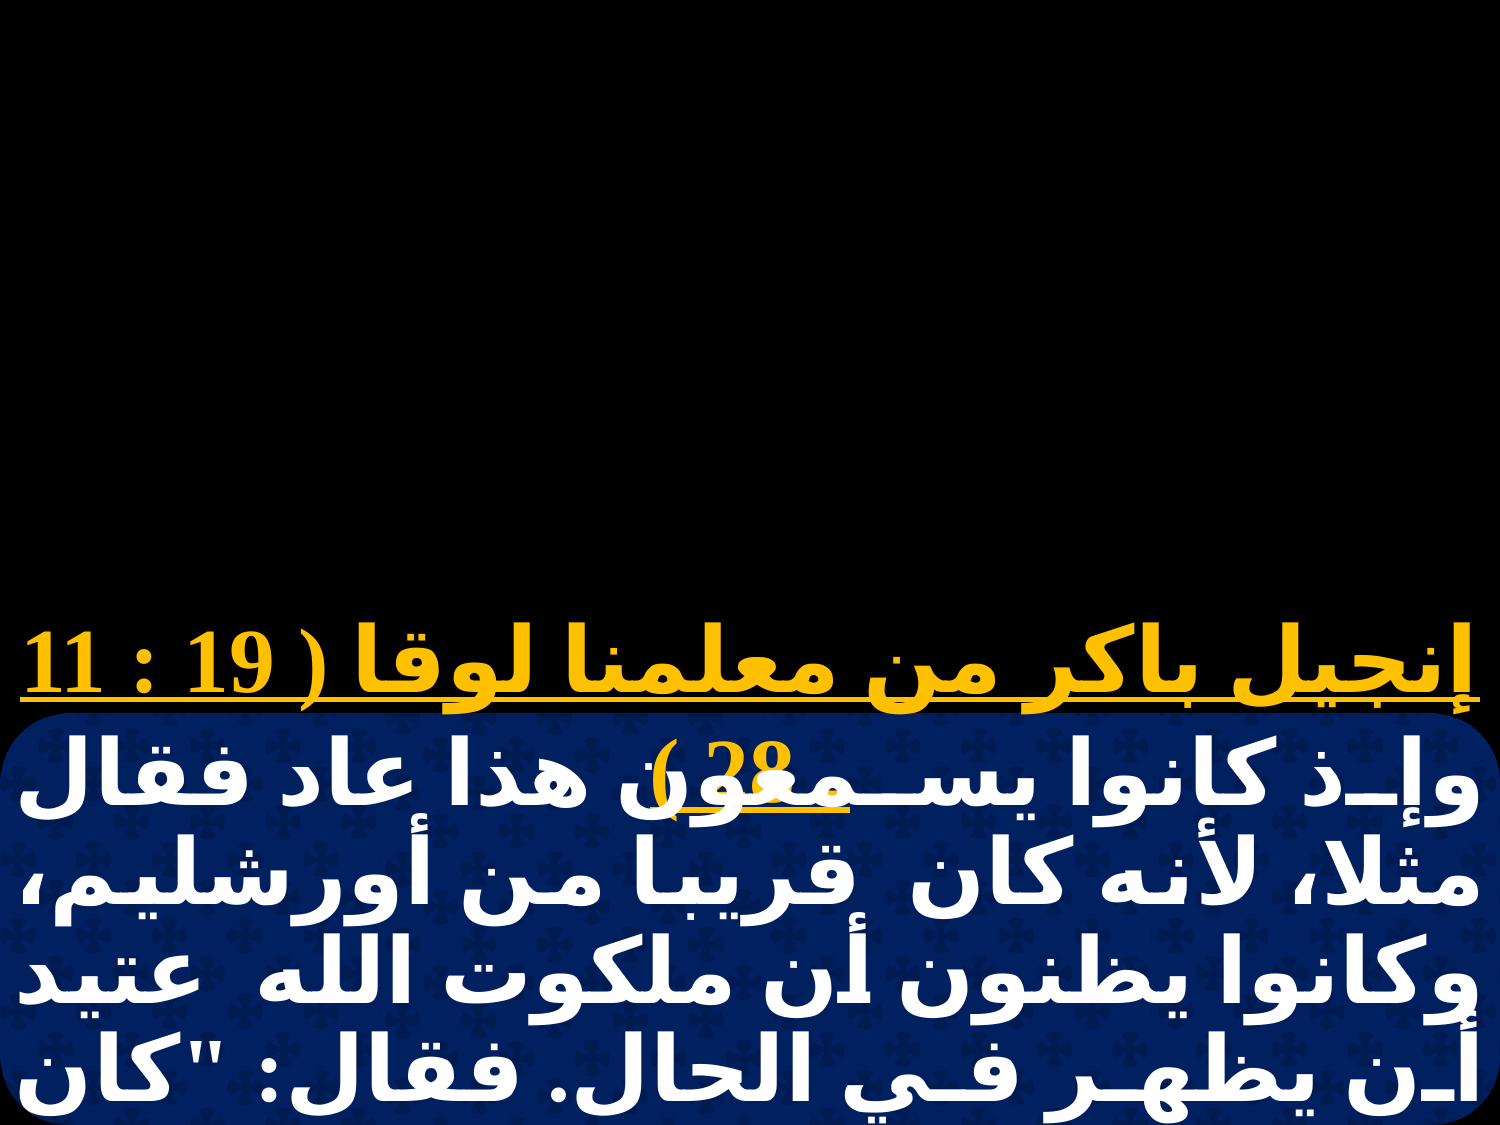

إنجيل باكر من معلمنا لوقا ( 19 : 11 ـ 28 )
وإذ كانوا يسمعون هذا عاد فقال مثلا، لأنه كان  قريبا من أورشليم، وكانوا يظنون أن ملكوت الله  عتيد أن يظهر في الحال. فقال: "كان إنسان شريف  الجنس قد ذهب إلى كورة بعيدة ليأخذ ملكا لنفسه